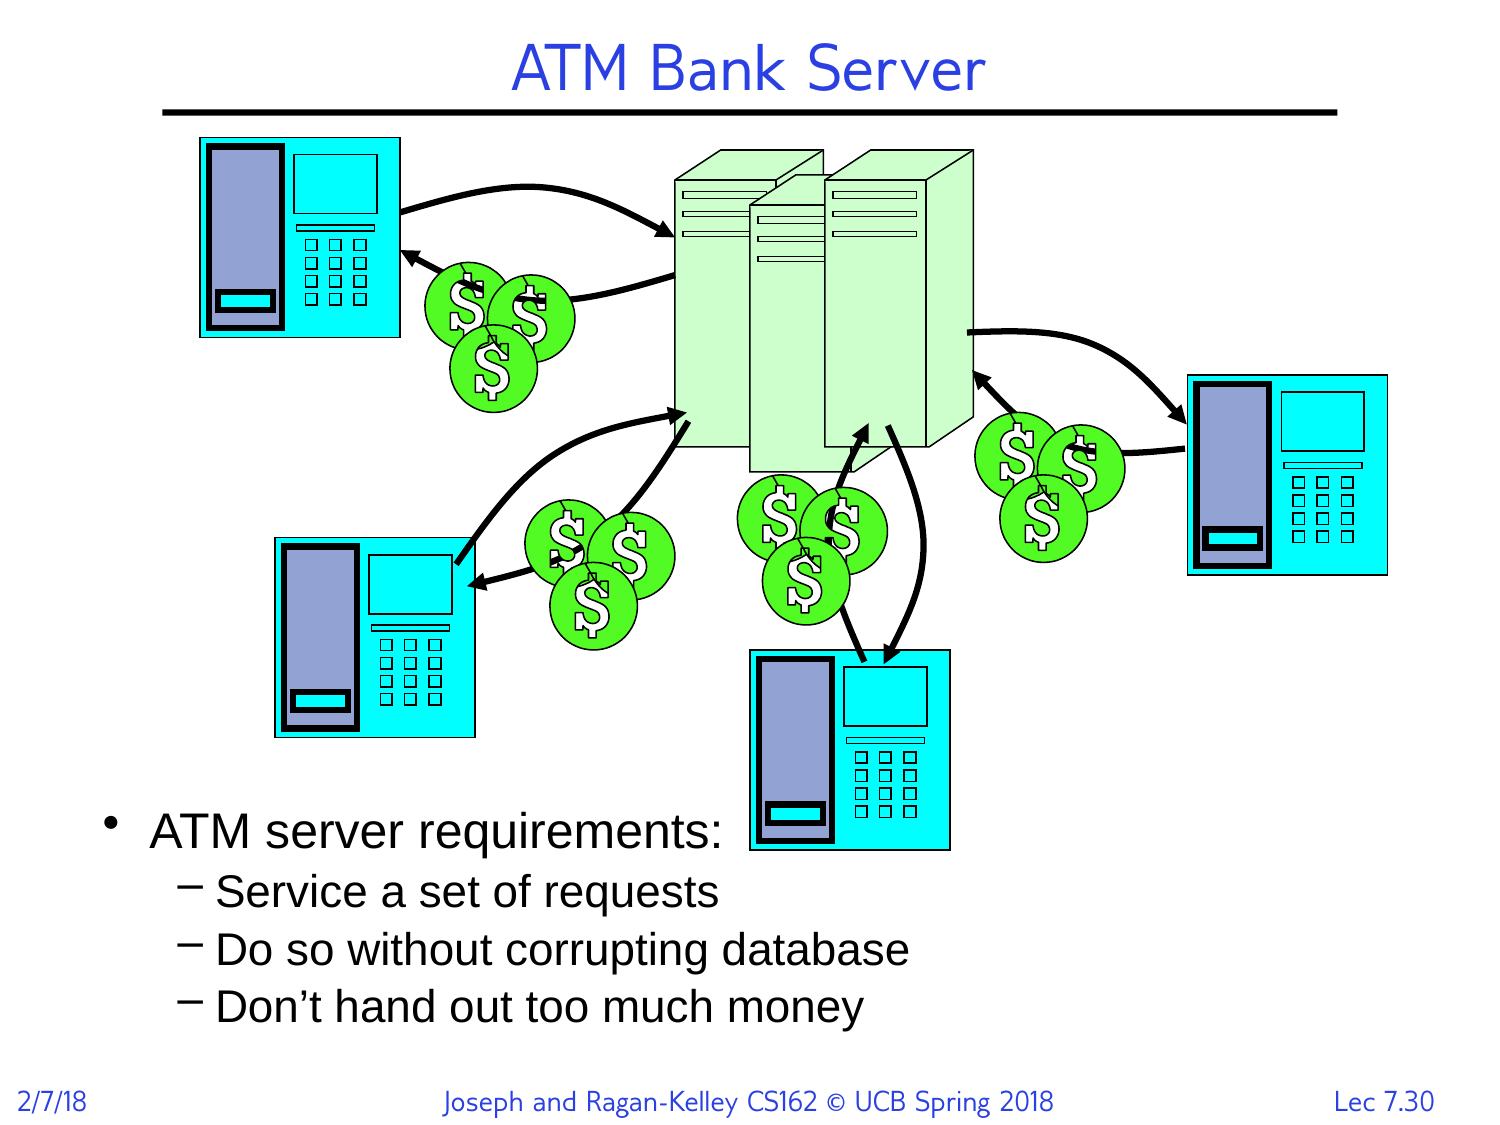

# ATM Bank Server

ATM server requirements:
Service a set of requests
Do so without corrupting database
Don’t hand out too much money